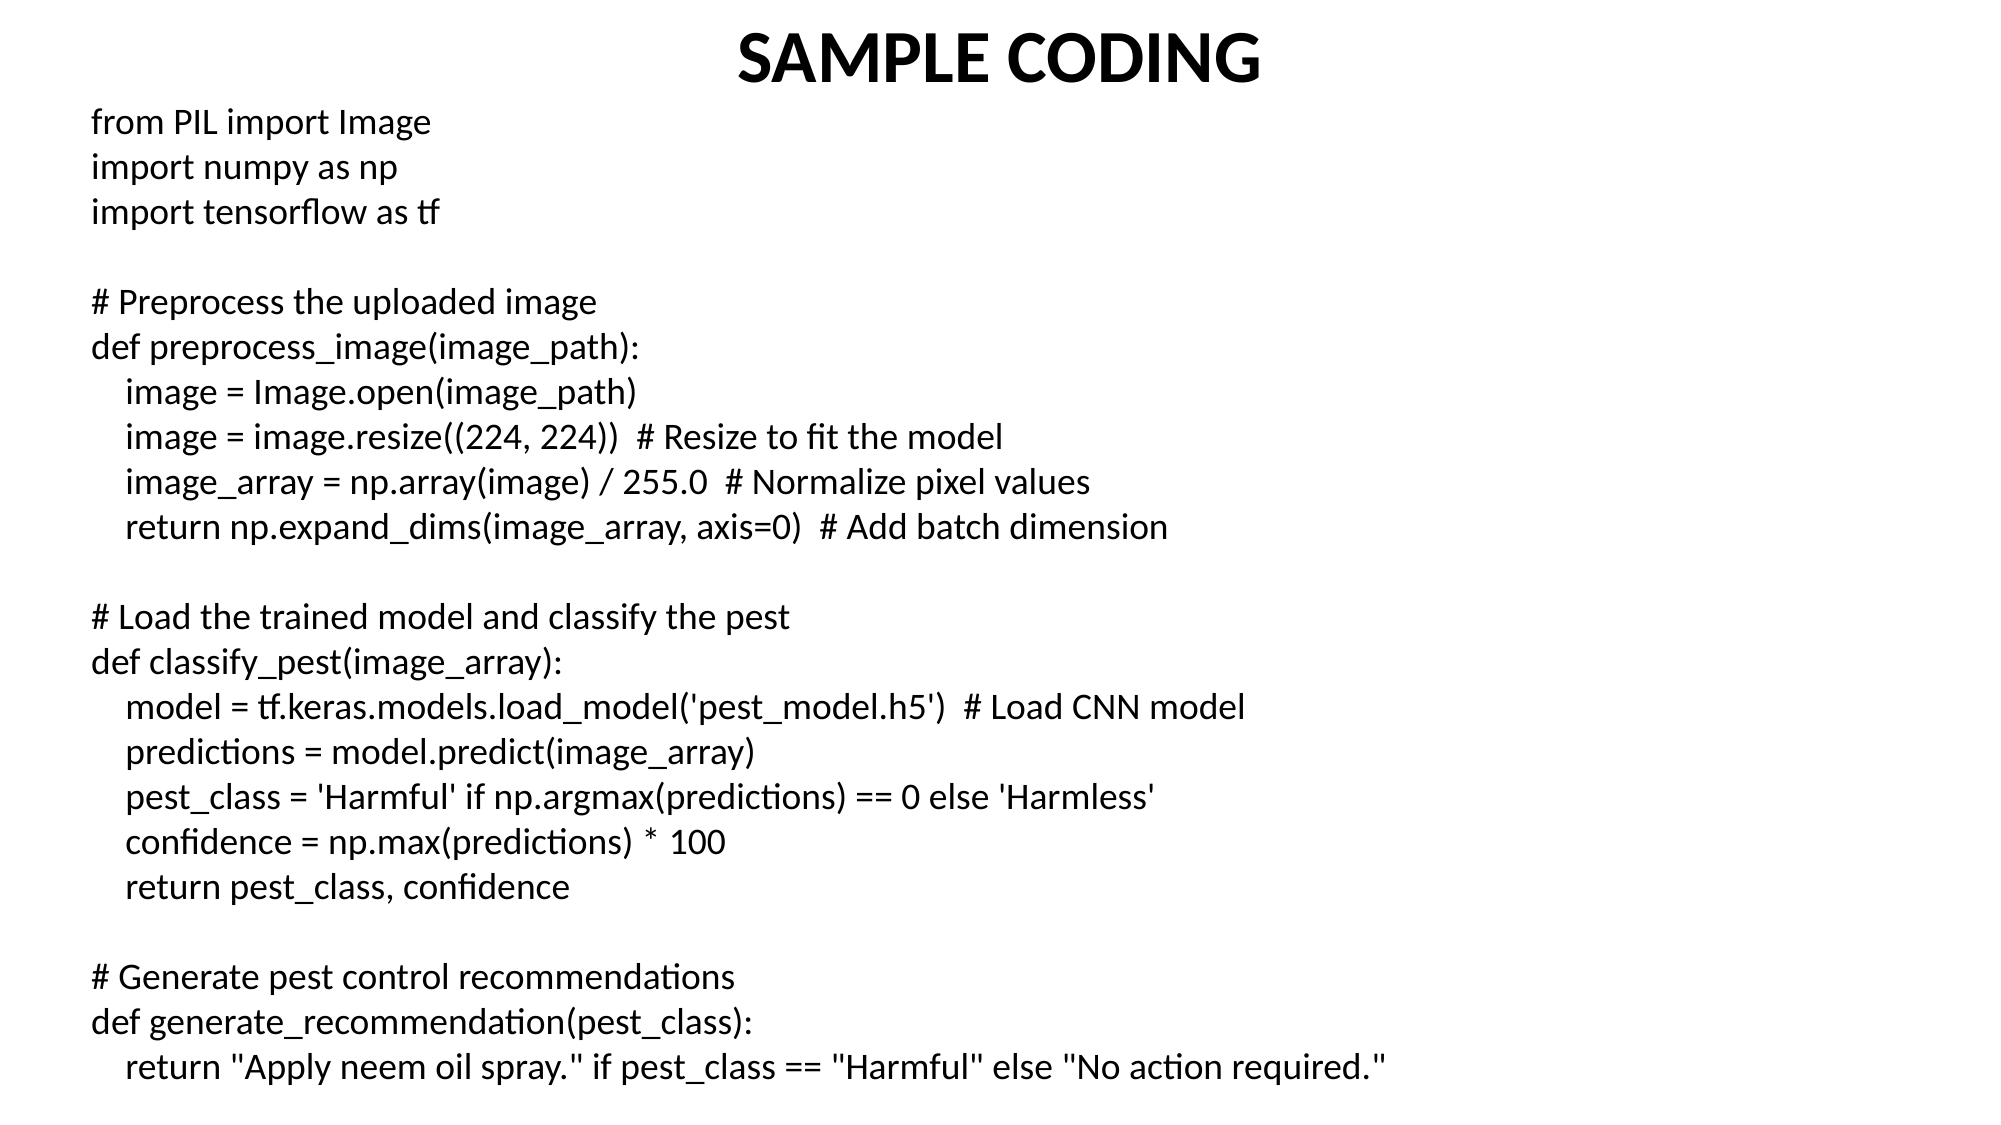

SAMPLE CODING
from PIL import Image
import numpy as np
import tensorflow as tf

# Preprocess the uploaded image
def preprocess_image(image_path):
    image = Image.open(image_path)
    image = image.resize((224, 224))  # Resize to fit the model
    image_array = np.array(image) / 255.0  # Normalize pixel values
    return np.expand_dims(image_array, axis=0)  # Add batch dimension

# Load the trained model and classify the pest
def classify_pest(image_array):
    model = tf.keras.models.load_model('pest_model.h5')  # Load CNN model
    predictions = model.predict(image_array)
    pest_class = 'Harmful' if np.argmax(predictions) == 0 else 'Harmless'
    confidence = np.max(predictions) * 100
    return pest_class, confidence

# Generate pest control recommendations
def generate_recommendation(pest_class):
    return "Apply neem oil spray." if pest_class == "Harmful" else "No action required."